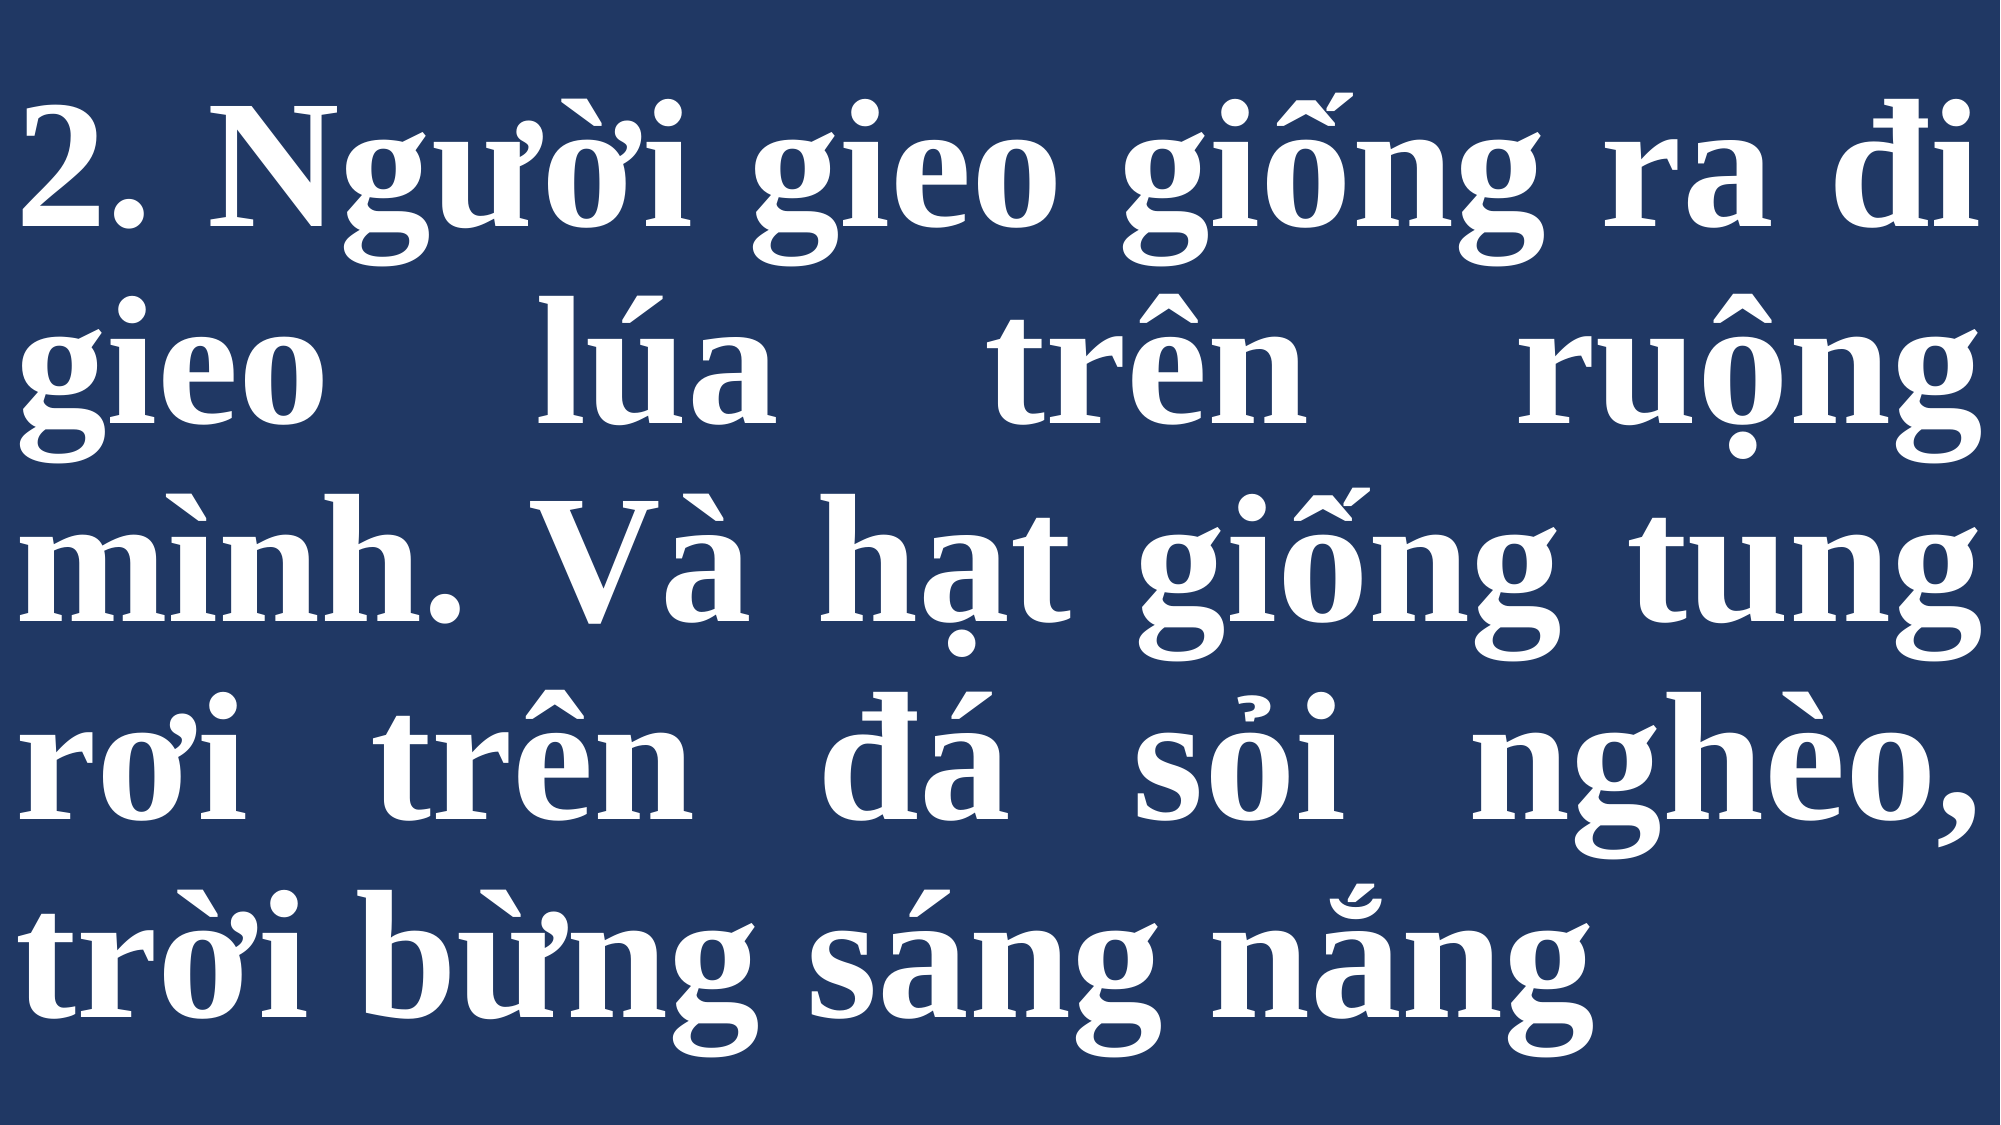

# 2. Người gieo giống ra đi gieo lúa trên ruộng mình. Và hạt giống tung rơi trên đá sỏi nghèo, trời bừng sáng nắng